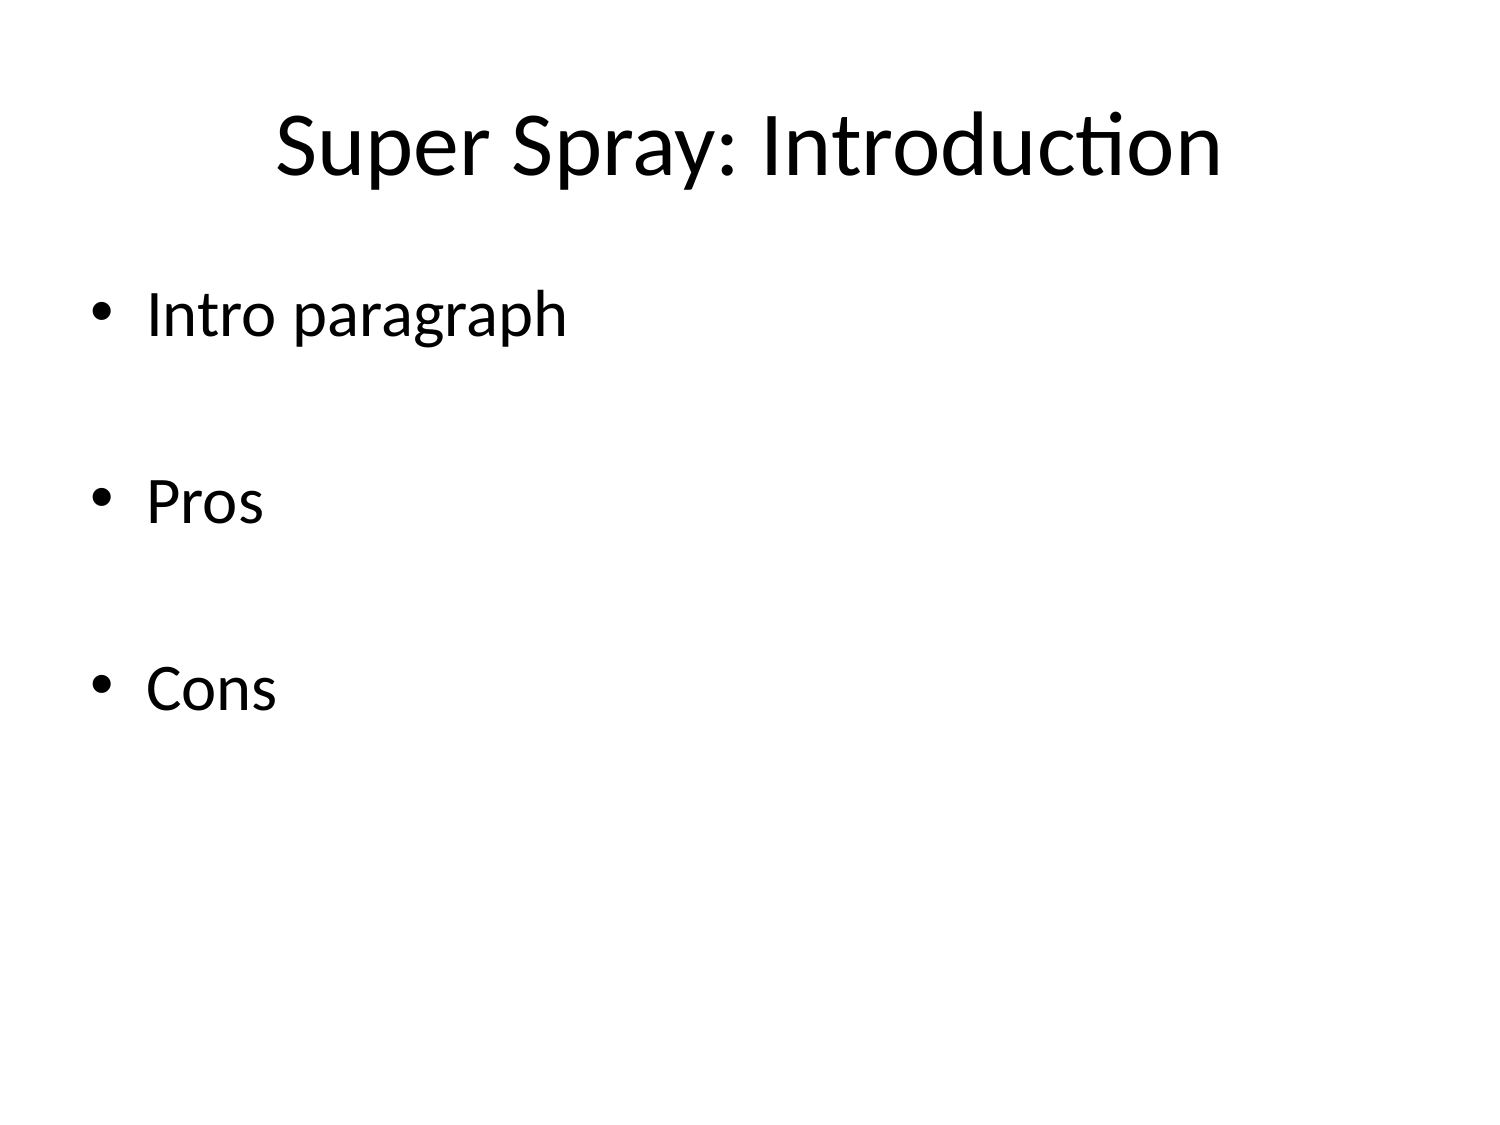

# Super Spray: Introduction
Intro paragraph

Pros

Cons